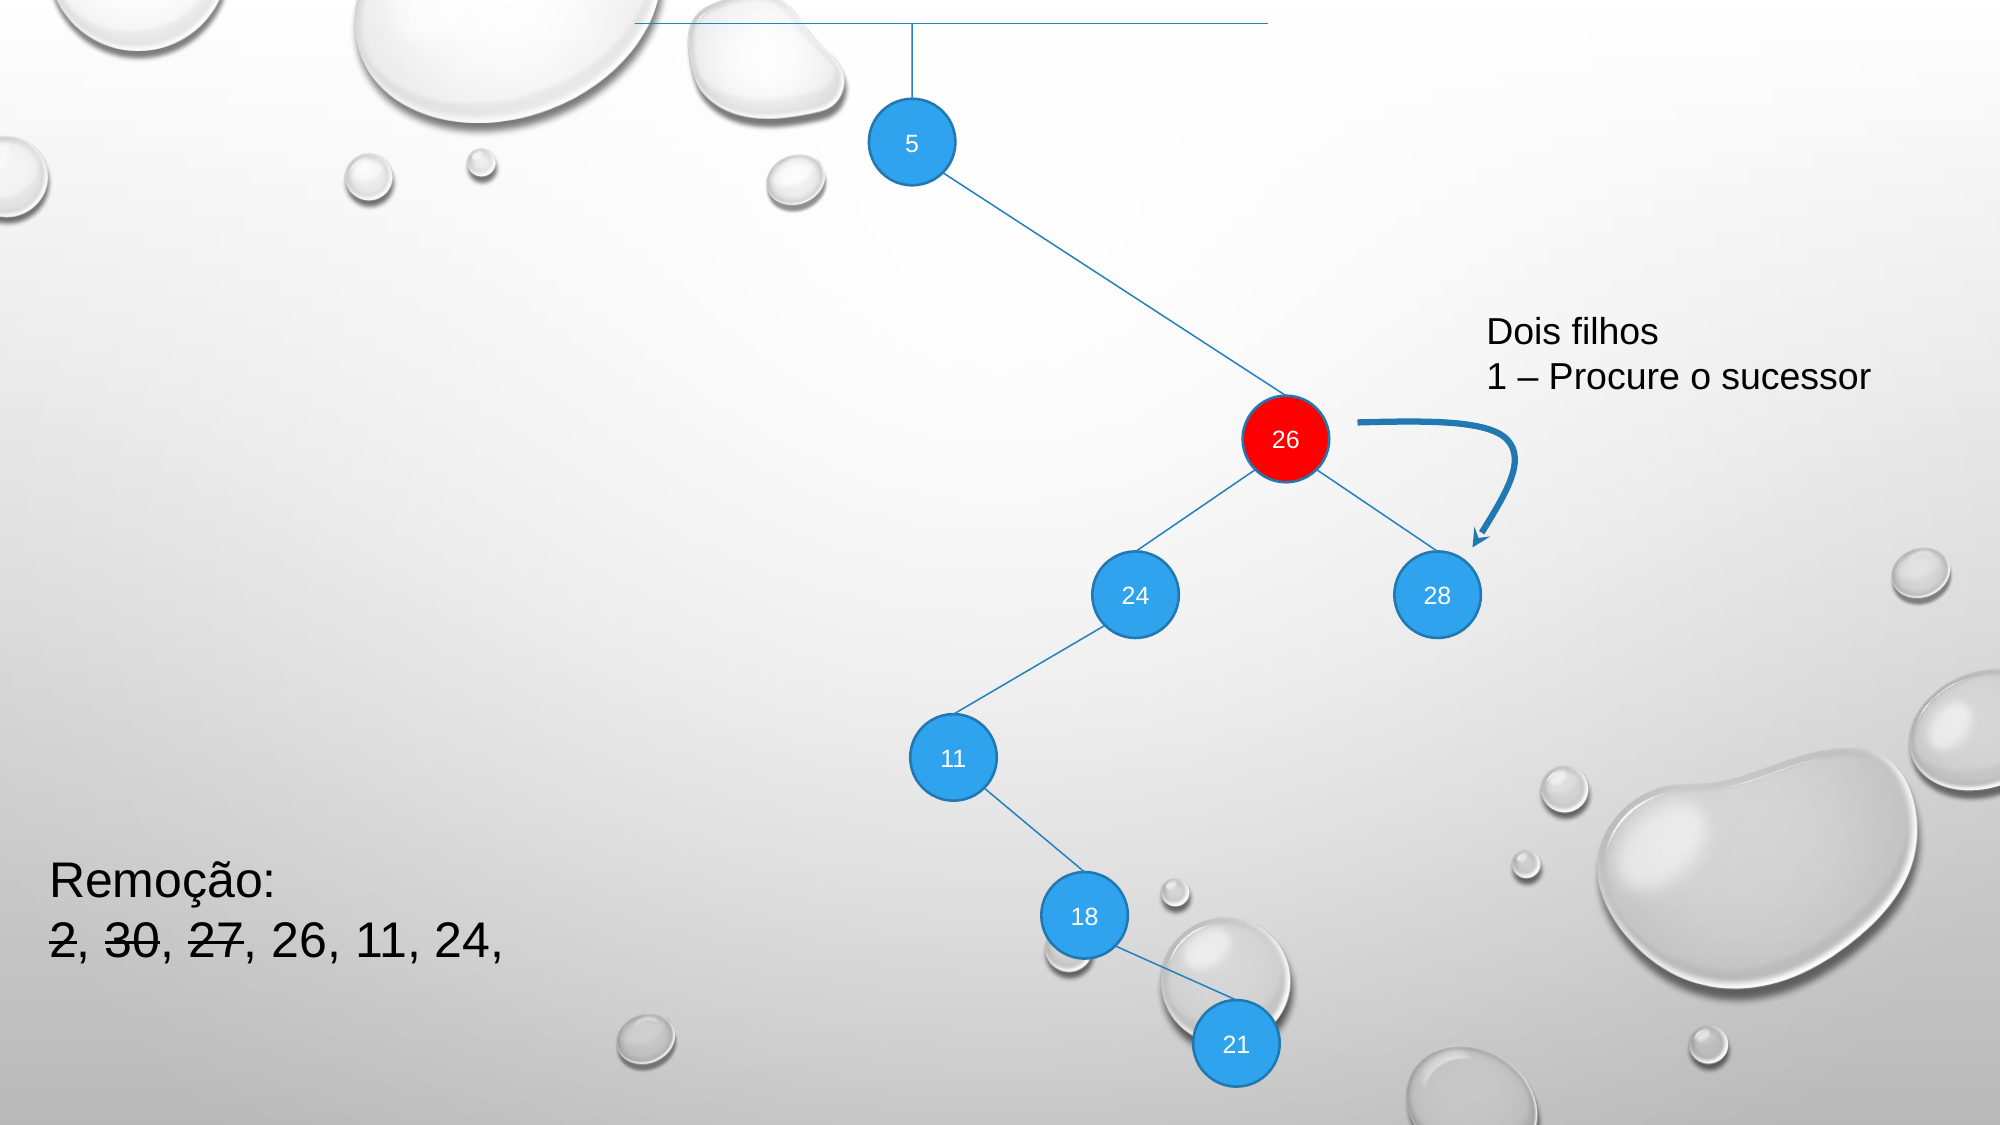

5
Dois filhos
1 – Procure o sucessor
26

28
24
11
Remoção:
2, 30, 27, 26, 11, 24,

18
21